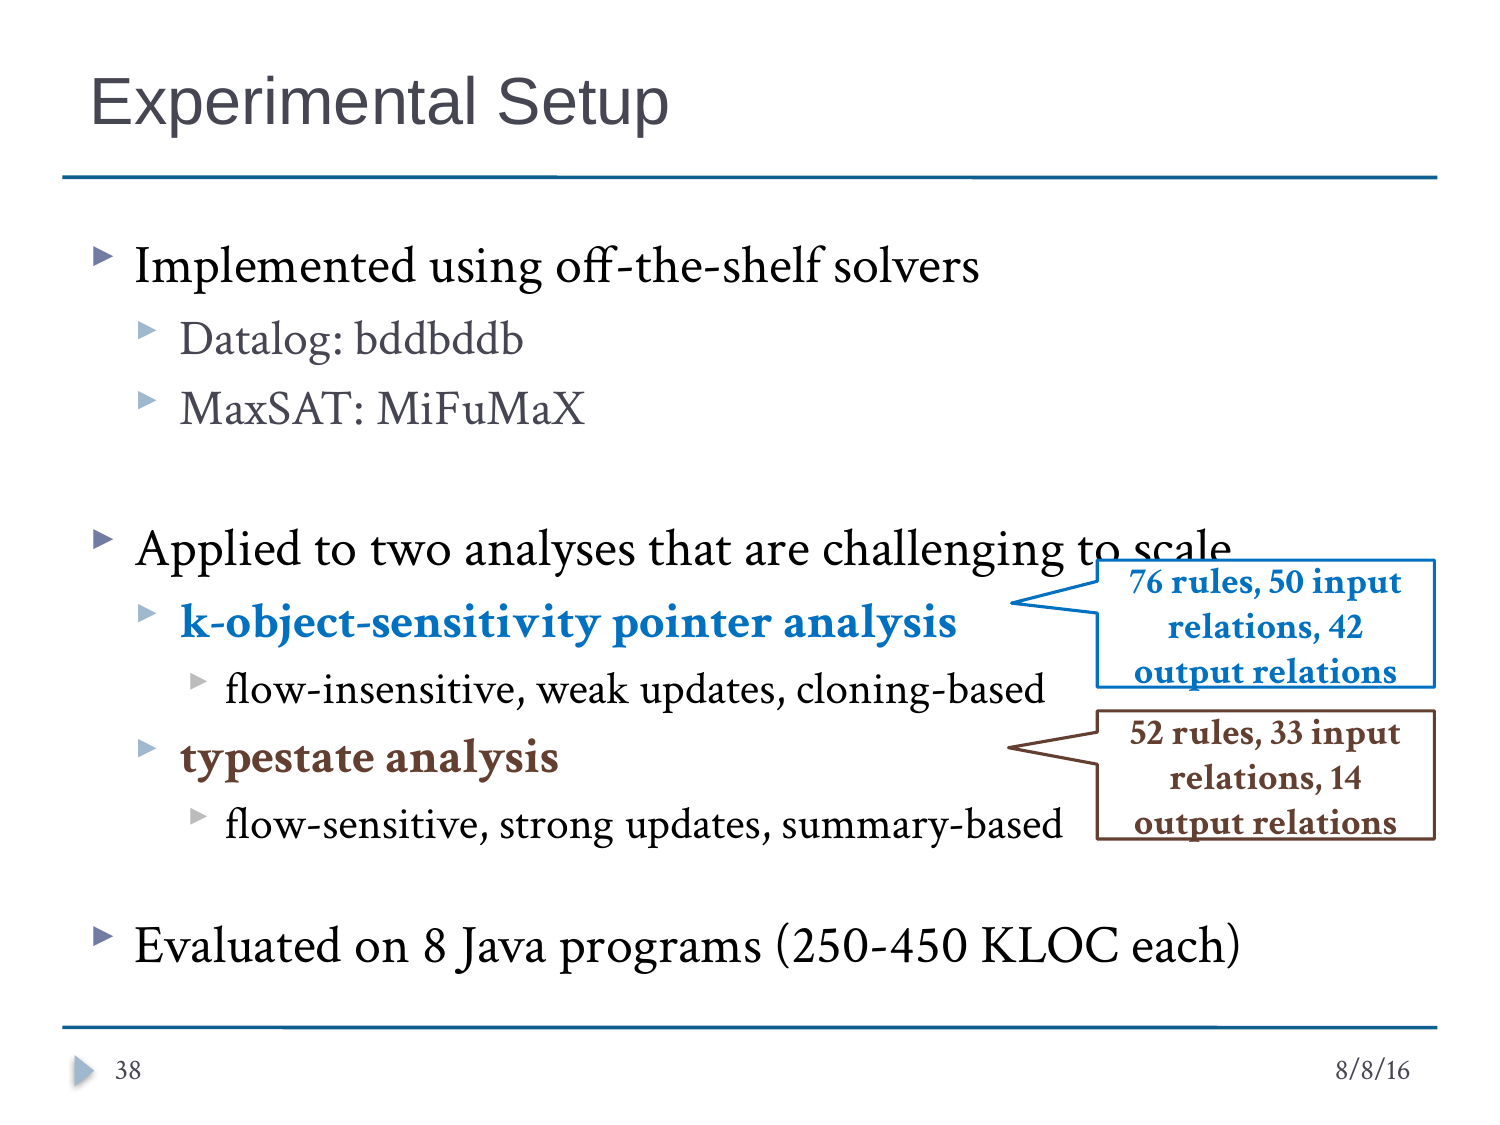

# Experimental Setup
Implemented using off-the-shelf solvers
Datalog: bddbddb
MaxSAT: MiFuMaX

Applied to two analyses that are challenging to scale
k-object-sensitivity pointer analysis
flow-insensitive, weak updates, cloning-based
typestate analysis
flow-sensitive, strong updates, summary-based

Evaluated on 8 Java programs (250-450 KLOC each)
76 rules, 50 input relations, 42 output relations
52 rules, 33 input relations, 14 output relations
38
8/8/16